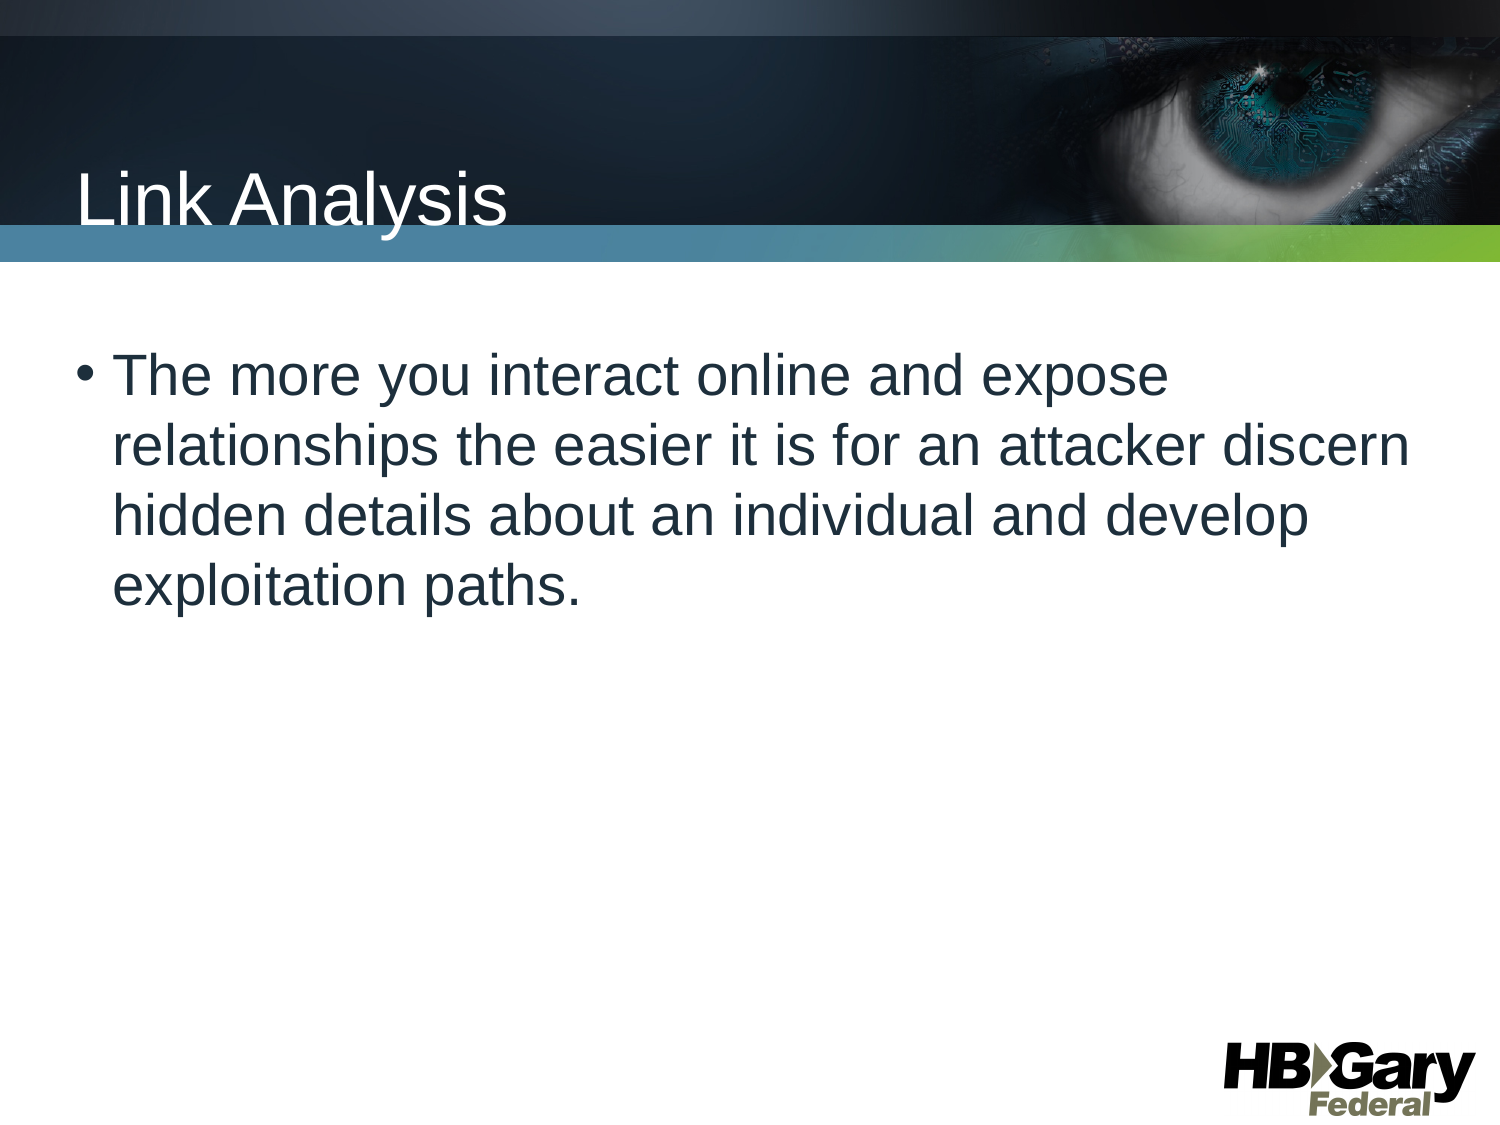

# Link Analysis
The more you interact online and expose relationships the easier it is for an attacker discern hidden details about an individual and develop exploitation paths.